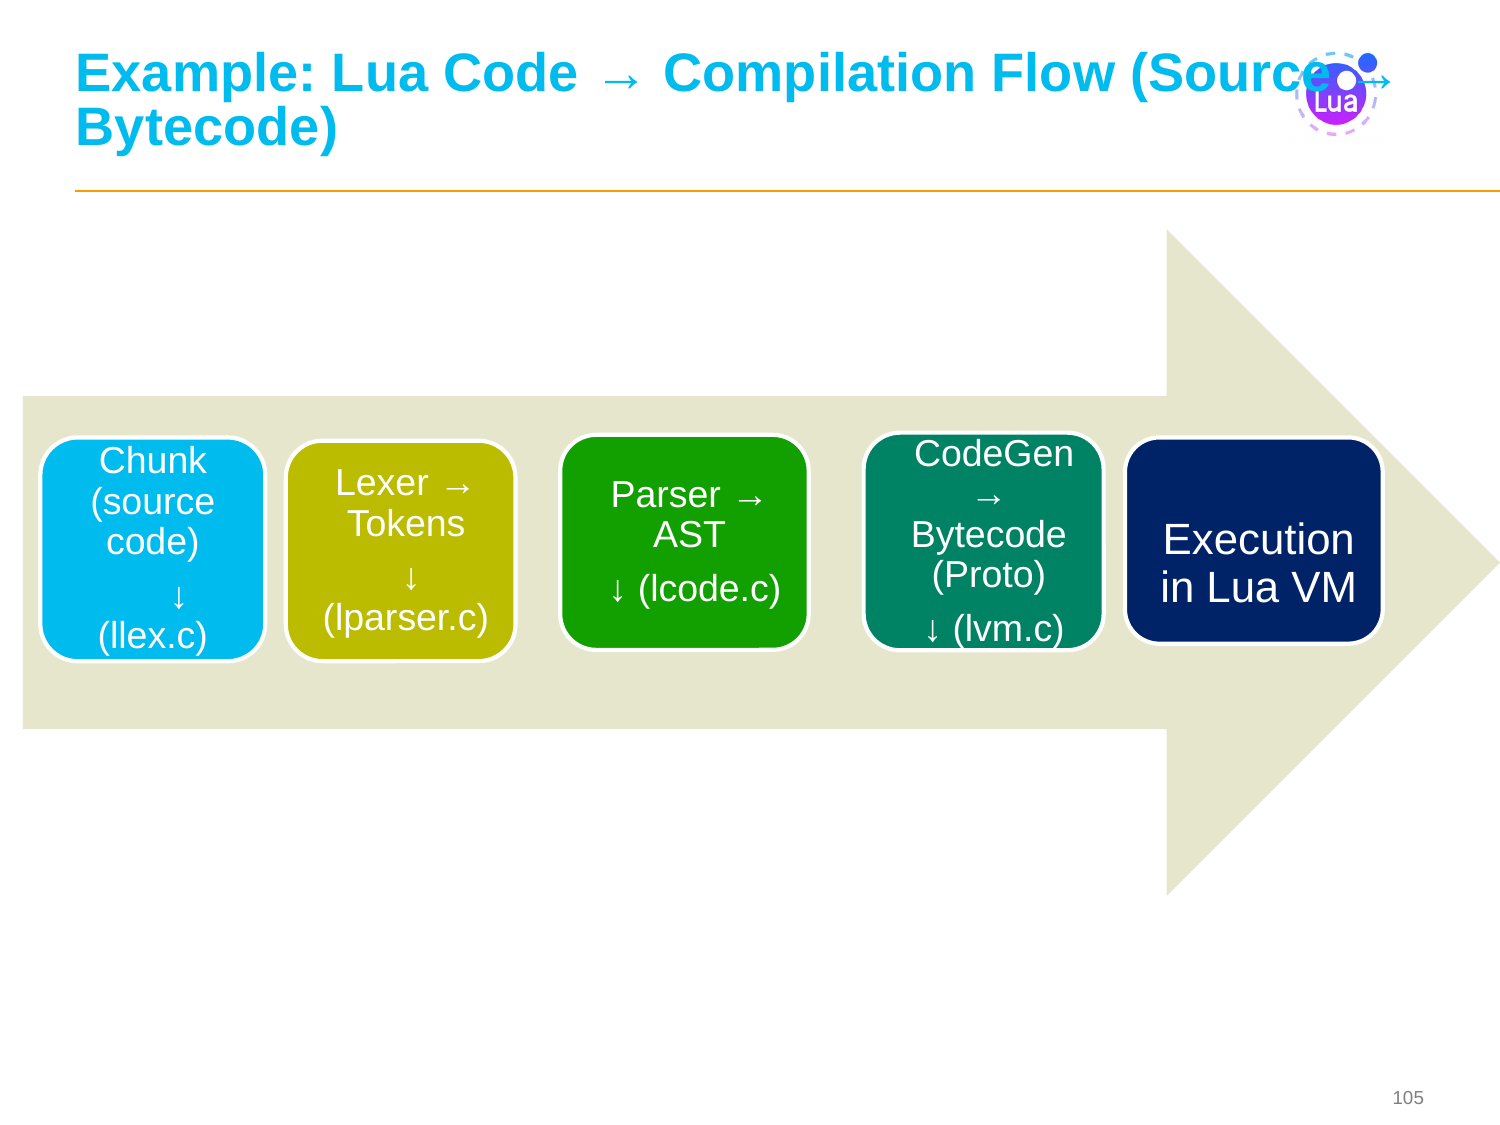

# Example: Lua Code → Compilation Flow (Source → Bytecode)
Lexer → Tokens
 ↓ (lparser.c)
Parser → AST
 ↓ (lcode.c)
 CodeGen → Bytecode (Proto)
 ↓ (lvm.c)
 Execution in Lua VM

Chunk (source code)
     ↓ (llex.c)